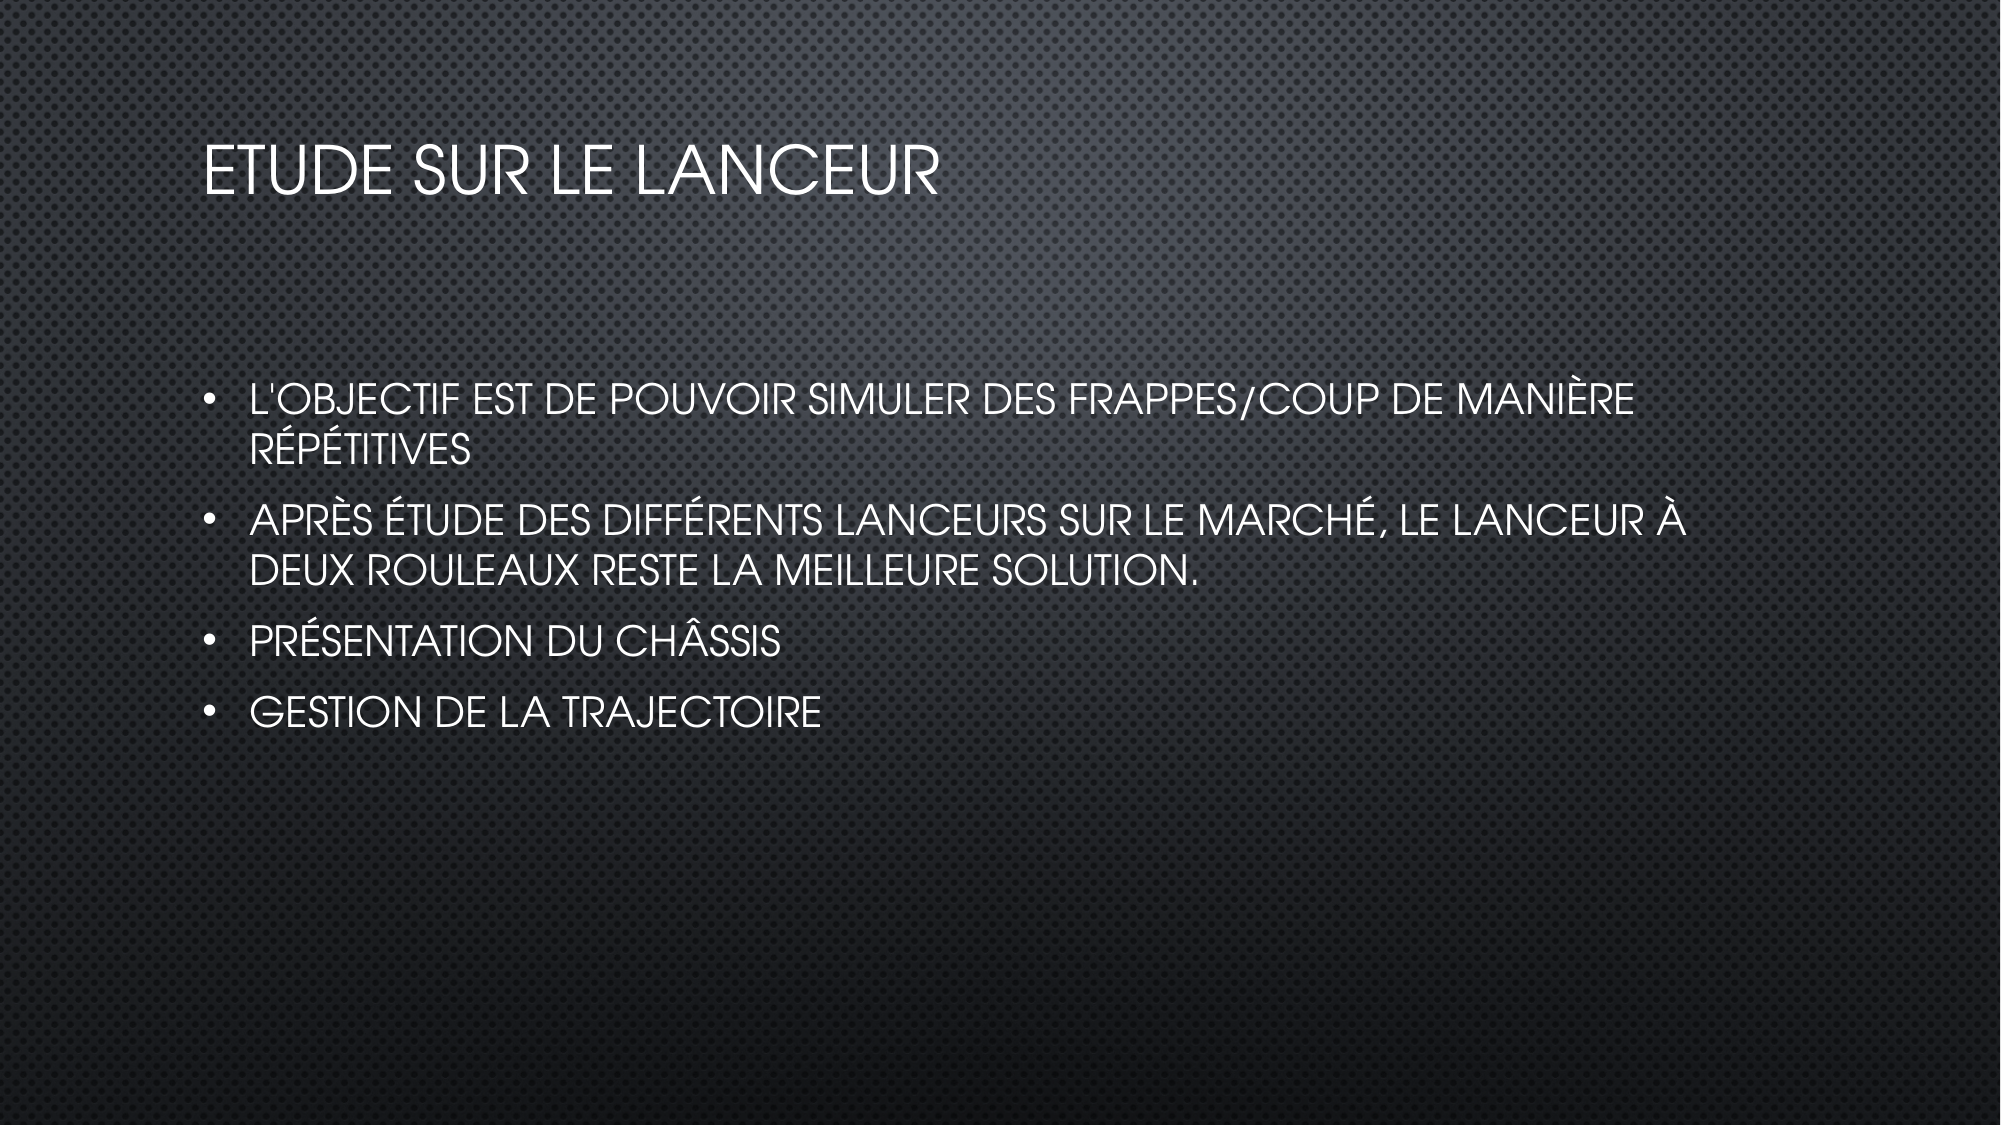

# Etude sur le Lanceur
L'objectif est de pouvoir simuler des frappes/coup de manière répétitives
Après étude des différents lanceurs sur le marché, le lanceur à deux rouleaux reste la meilleure solution.
Présentation du châssis
Gestion de la trajectoire